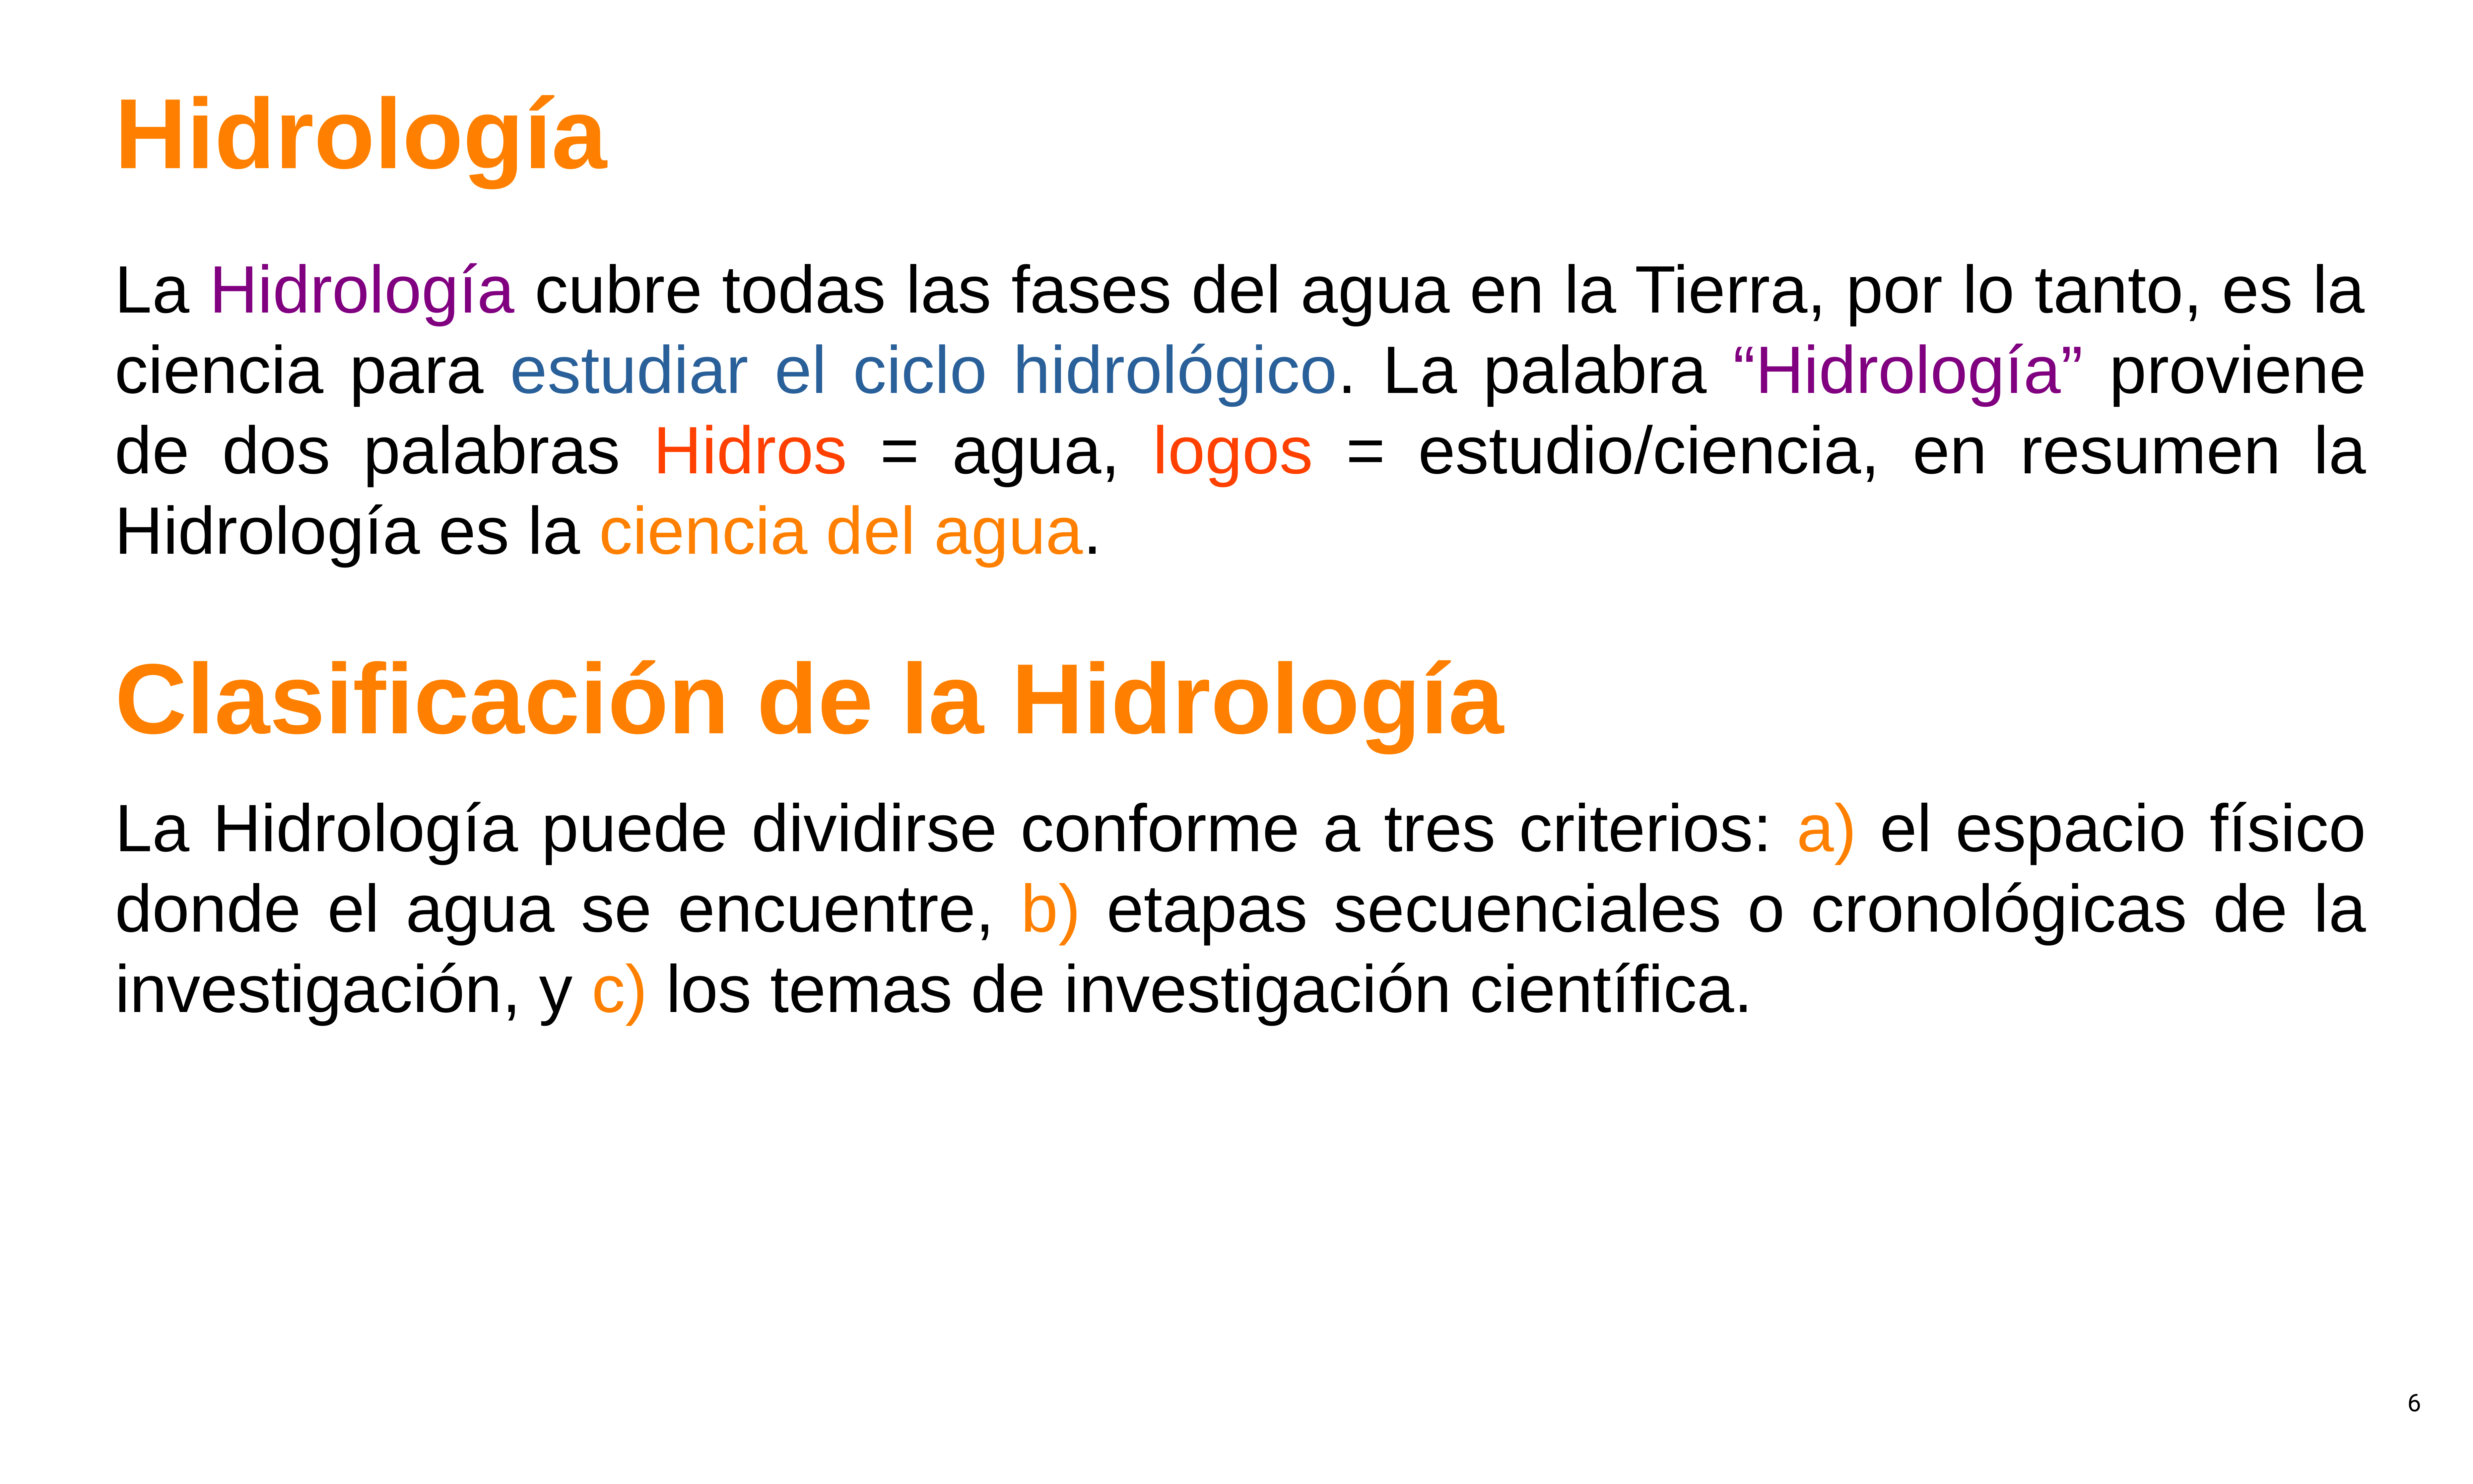

# Hidrología
La Hidrología cubre todas las fases del agua en la Tierra, por lo tanto, es la ciencia para estudiar el ciclo hidrológico. La palabra “Hidrología” proviene de dos palabras Hidros = agua, logos = estudio/ciencia, en resumen la Hidrología es la ciencia del agua.
Clasificación de la Hidrología
La Hidrología puede dividirse conforme a tres criterios: a) el espacio físico donde el agua se encuentre, b) etapas secuenciales o cronológicas de la investigación, y c) los temas de investigación científica.
6